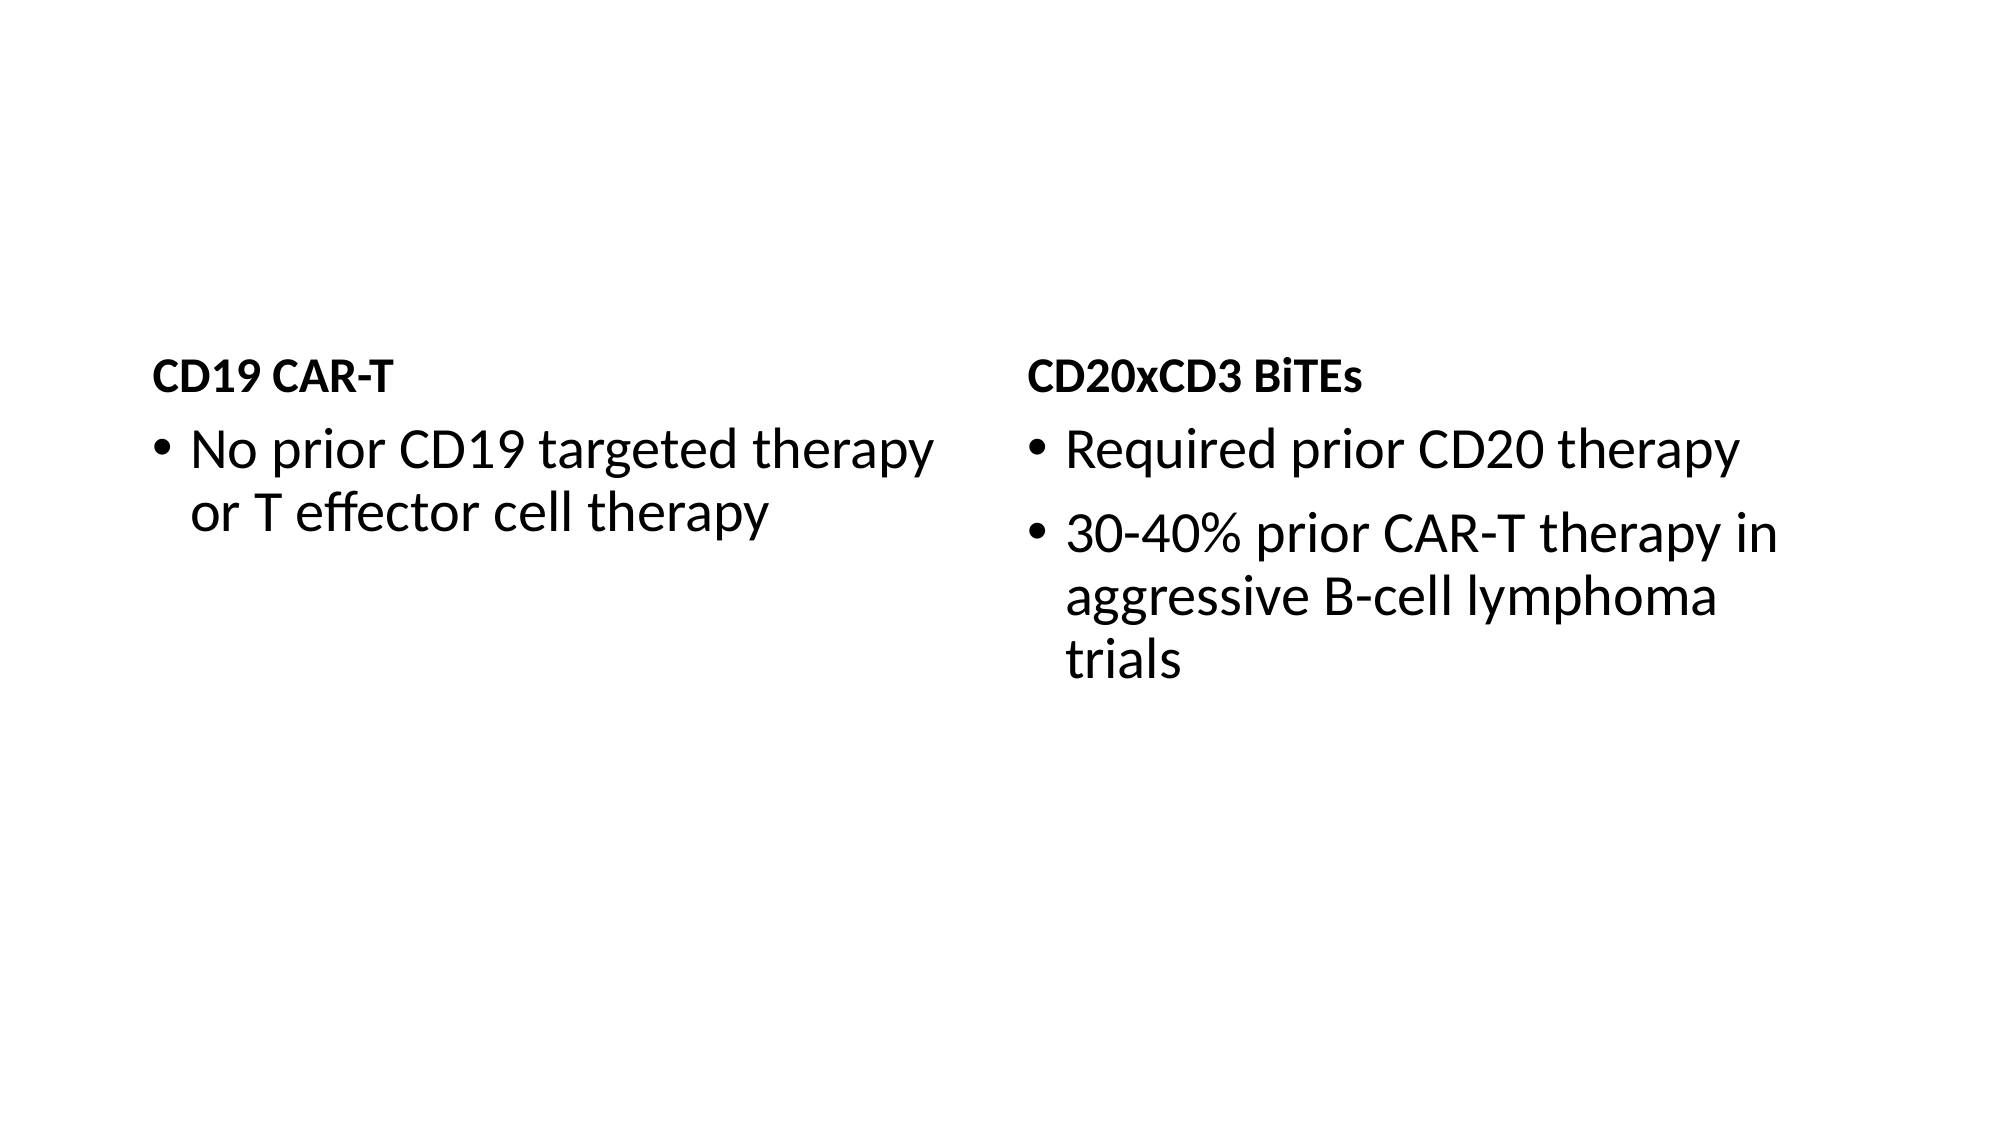

CD19 CAR-T
CD20xCD3 BiTEs
No prior CD19 targeted therapy or T effector cell therapy
Required prior CD20 therapy
30-40% prior CAR-T therapy in aggressive B-cell lymphoma trials